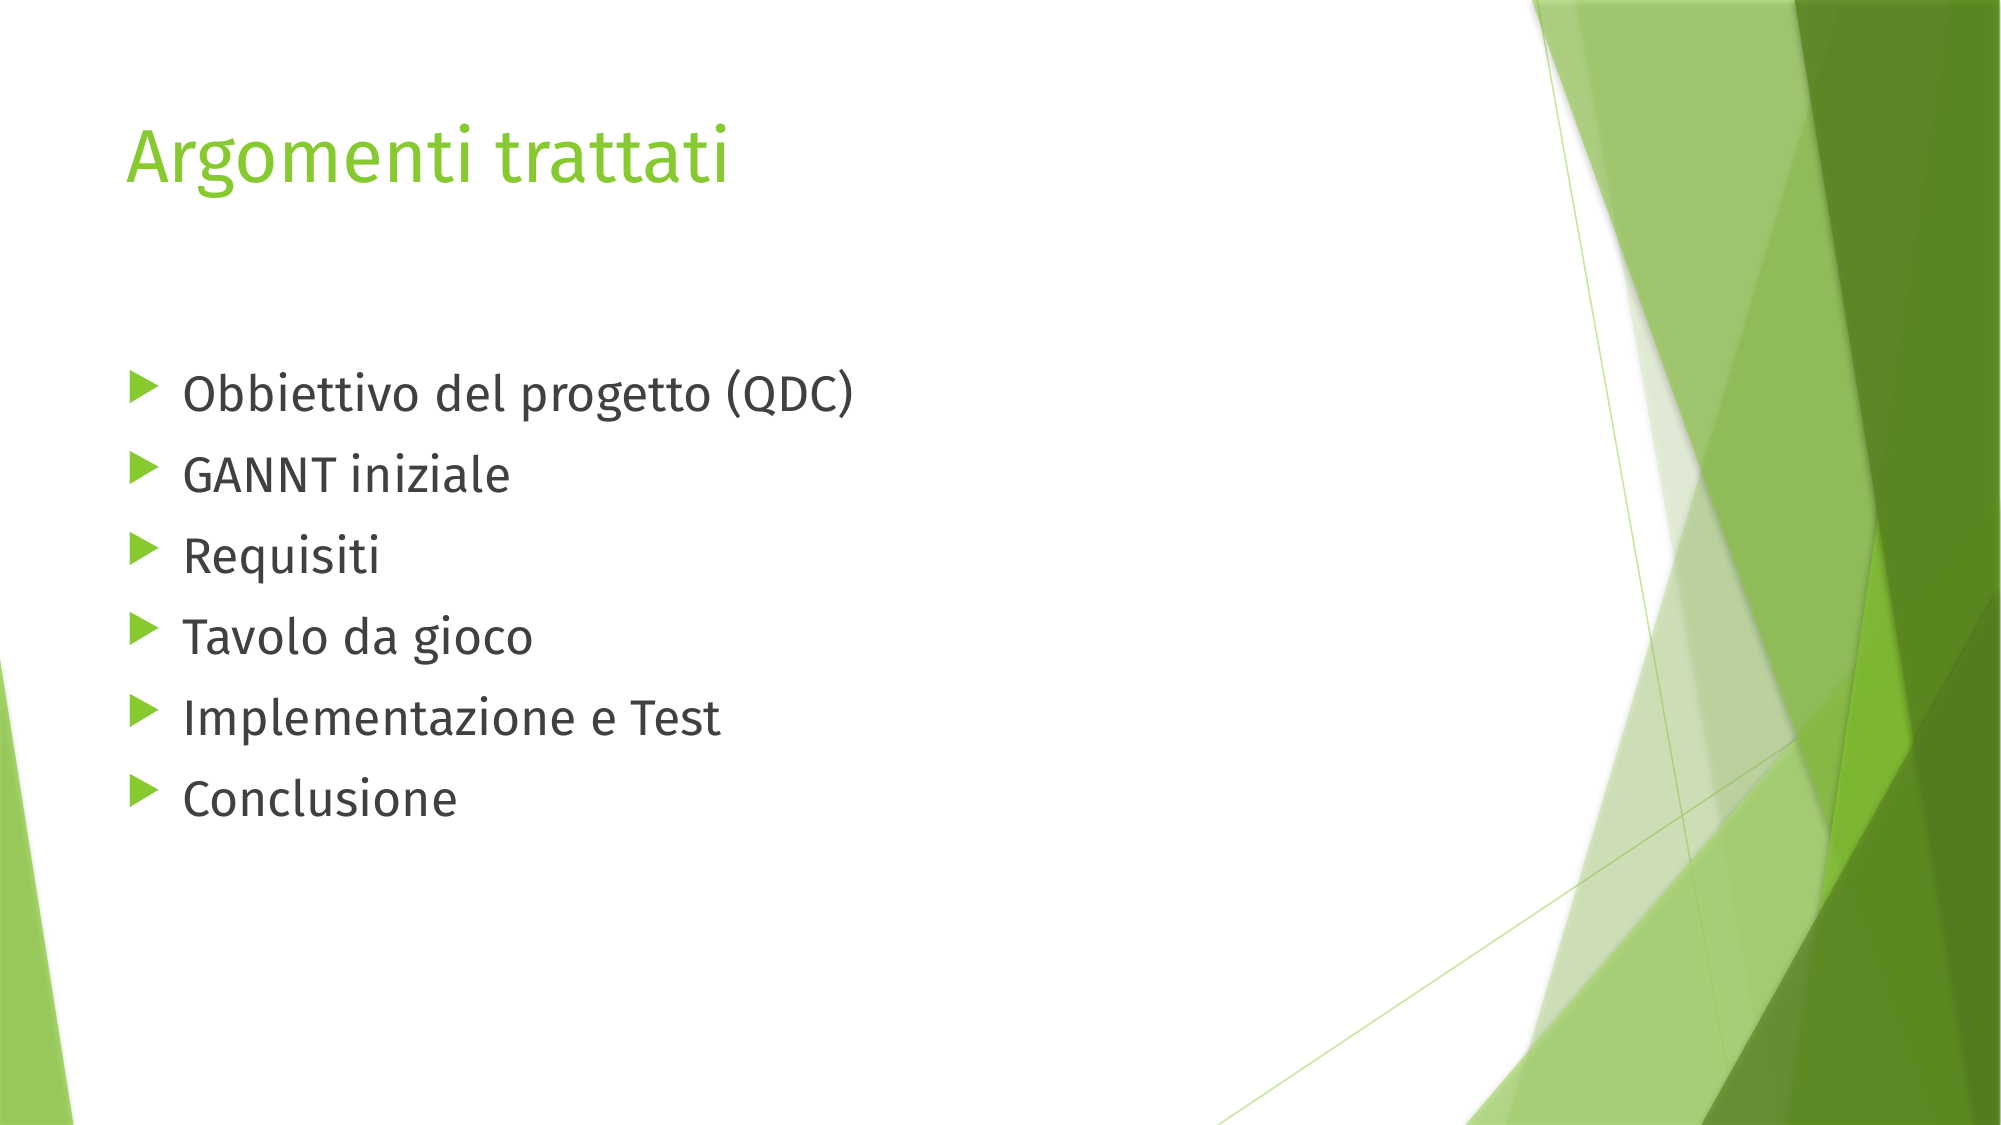

# Argomenti trattati
Obbiettivo del progetto (QDC)
GANNT iniziale
Requisiti
Tavolo da gioco
Implementazione e Test
Conclusione